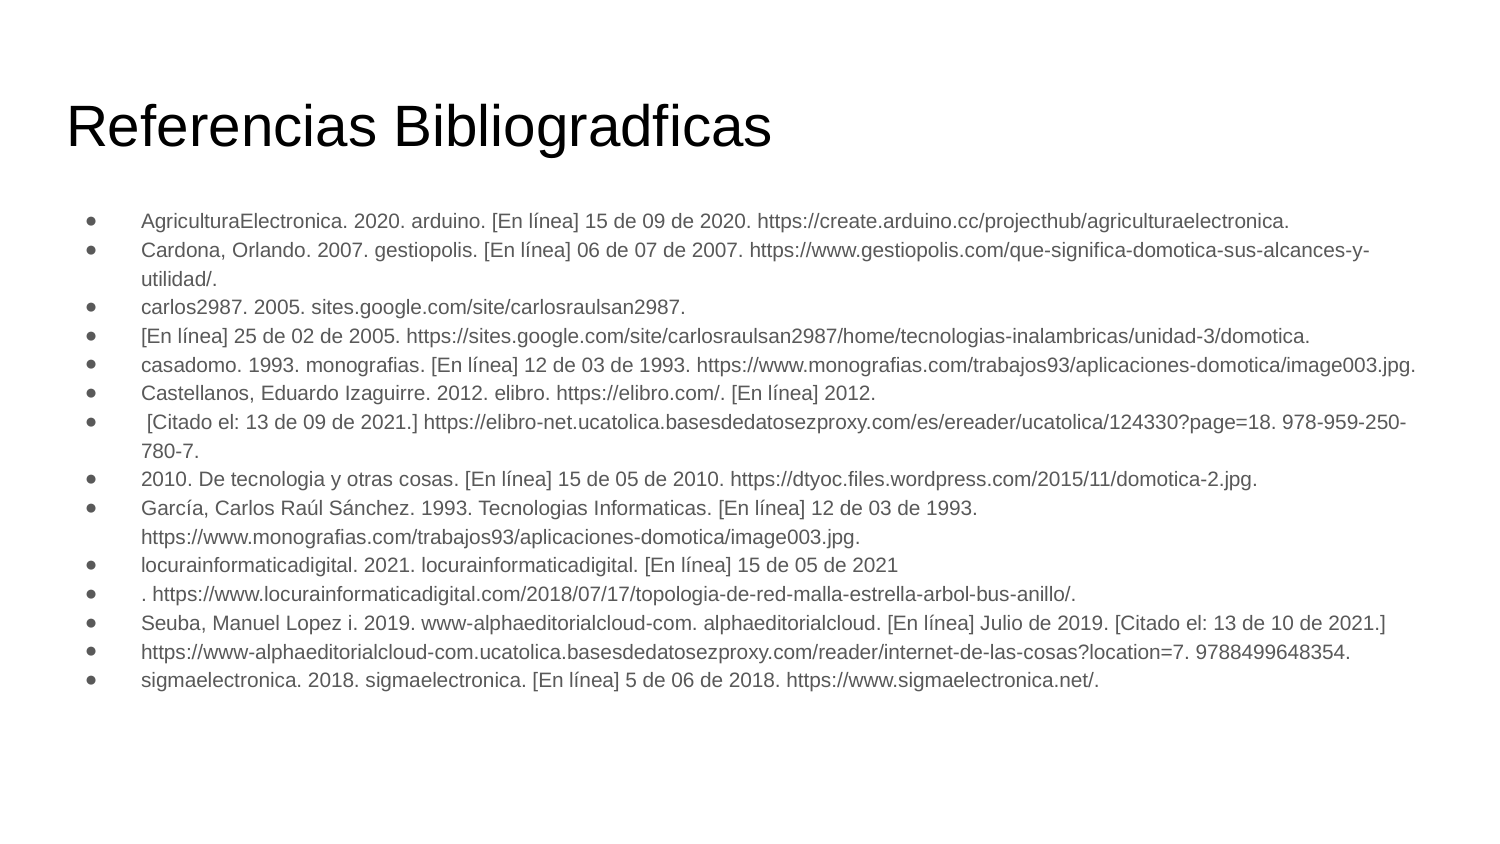

# Referencias Bibliogradficas
AgriculturaElectronica. 2020. arduino. [En línea] 15 de 09 de 2020. https://create.arduino.cc/projecthub/agriculturaelectronica.
Cardona, Orlando. 2007. gestiopolis. [En línea] 06 de 07 de 2007. https://www.gestiopolis.com/que-significa-domotica-sus-alcances-y-utilidad/.
carlos2987. 2005. sites.google.com/site/carlosraulsan2987.
[En línea] 25 de 02 de 2005. https://sites.google.com/site/carlosraulsan2987/home/tecnologias-inalambricas/unidad-3/domotica.
casadomo. 1993. monografias. [En línea] 12 de 03 de 1993. https://www.monografias.com/trabajos93/aplicaciones-domotica/image003.jpg.
Castellanos, Eduardo Izaguirre. 2012. elibro. https://elibro.com/. [En línea] 2012.
 [Citado el: 13 de 09 de 2021.] https://elibro-net.ucatolica.basesdedatosezproxy.com/es/ereader/ucatolica/124330?page=18. 978-959-250-780-7.
2010. De tecnologia y otras cosas. [En línea] 15 de 05 de 2010. https://dtyoc.files.wordpress.com/2015/11/domotica-2.jpg.
García, Carlos Raúl Sánchez. 1993. Tecnologias Informaticas. [En línea] 12 de 03 de 1993. https://www.monografias.com/trabajos93/aplicaciones-domotica/image003.jpg.
locurainformaticadigital. 2021. locurainformaticadigital. [En línea] 15 de 05 de 2021
. https://www.locurainformaticadigital.com/2018/07/17/topologia-de-red-malla-estrella-arbol-bus-anillo/.
Seuba, Manuel Lopez i. 2019. www-alphaeditorialcloud-com. alphaeditorialcloud. [En línea] Julio de 2019. [Citado el: 13 de 10 de 2021.]
https://www-alphaeditorialcloud-com.ucatolica.basesdedatosezproxy.com/reader/internet-de-las-cosas?location=7. 9788499648354.
sigmaelectronica. 2018. sigmaelectronica. [En línea] 5 de 06 de 2018. https://www.sigmaelectronica.net/.